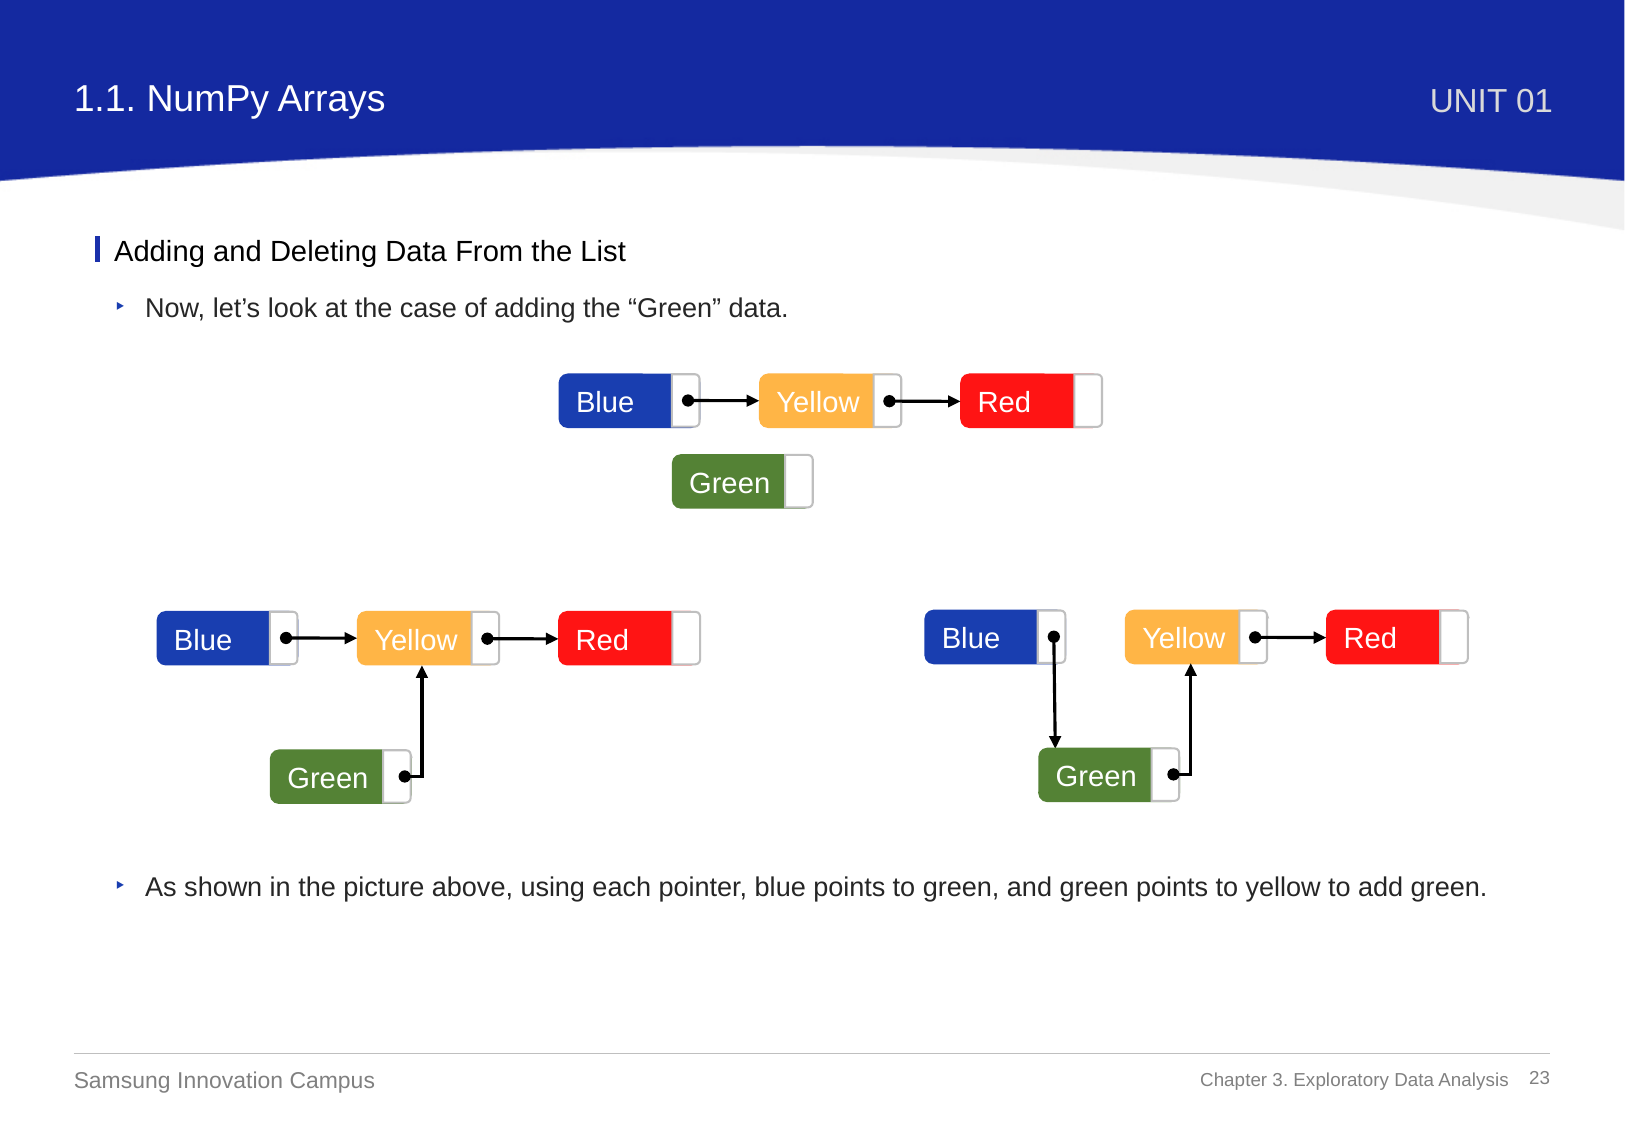

1.1. NumPy Arrays
UNIT 01
Adding and Deleting Data From the List
Now, let’s look at the case of adding the “Green” data.
Blue
Yellow
Red

Green

Blue
Yellow
Red
Blue
Yellow
Red

Green
Green

As shown in the picture above, using each pointer, blue points to green, and green points to yellow to add green.